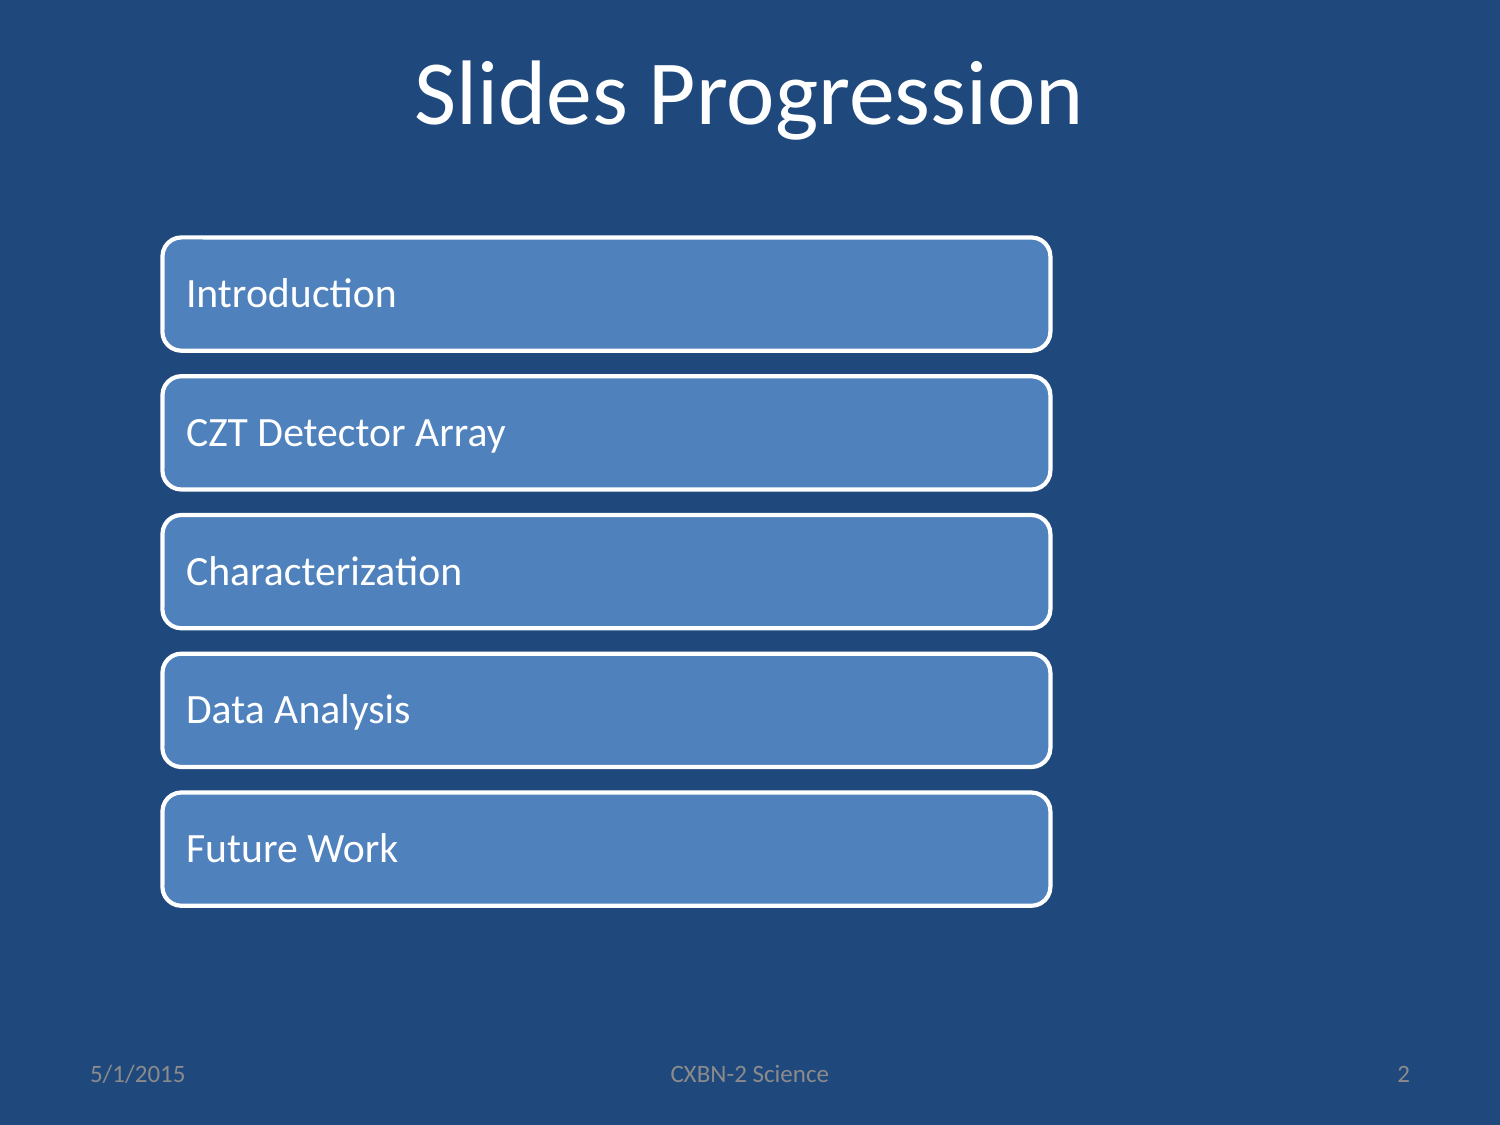

# Slides Progression
Introduction
CZT Detector Array
Characterization
Data Analysis
Future Work
5/1/2015
CXBN-2 Science
2